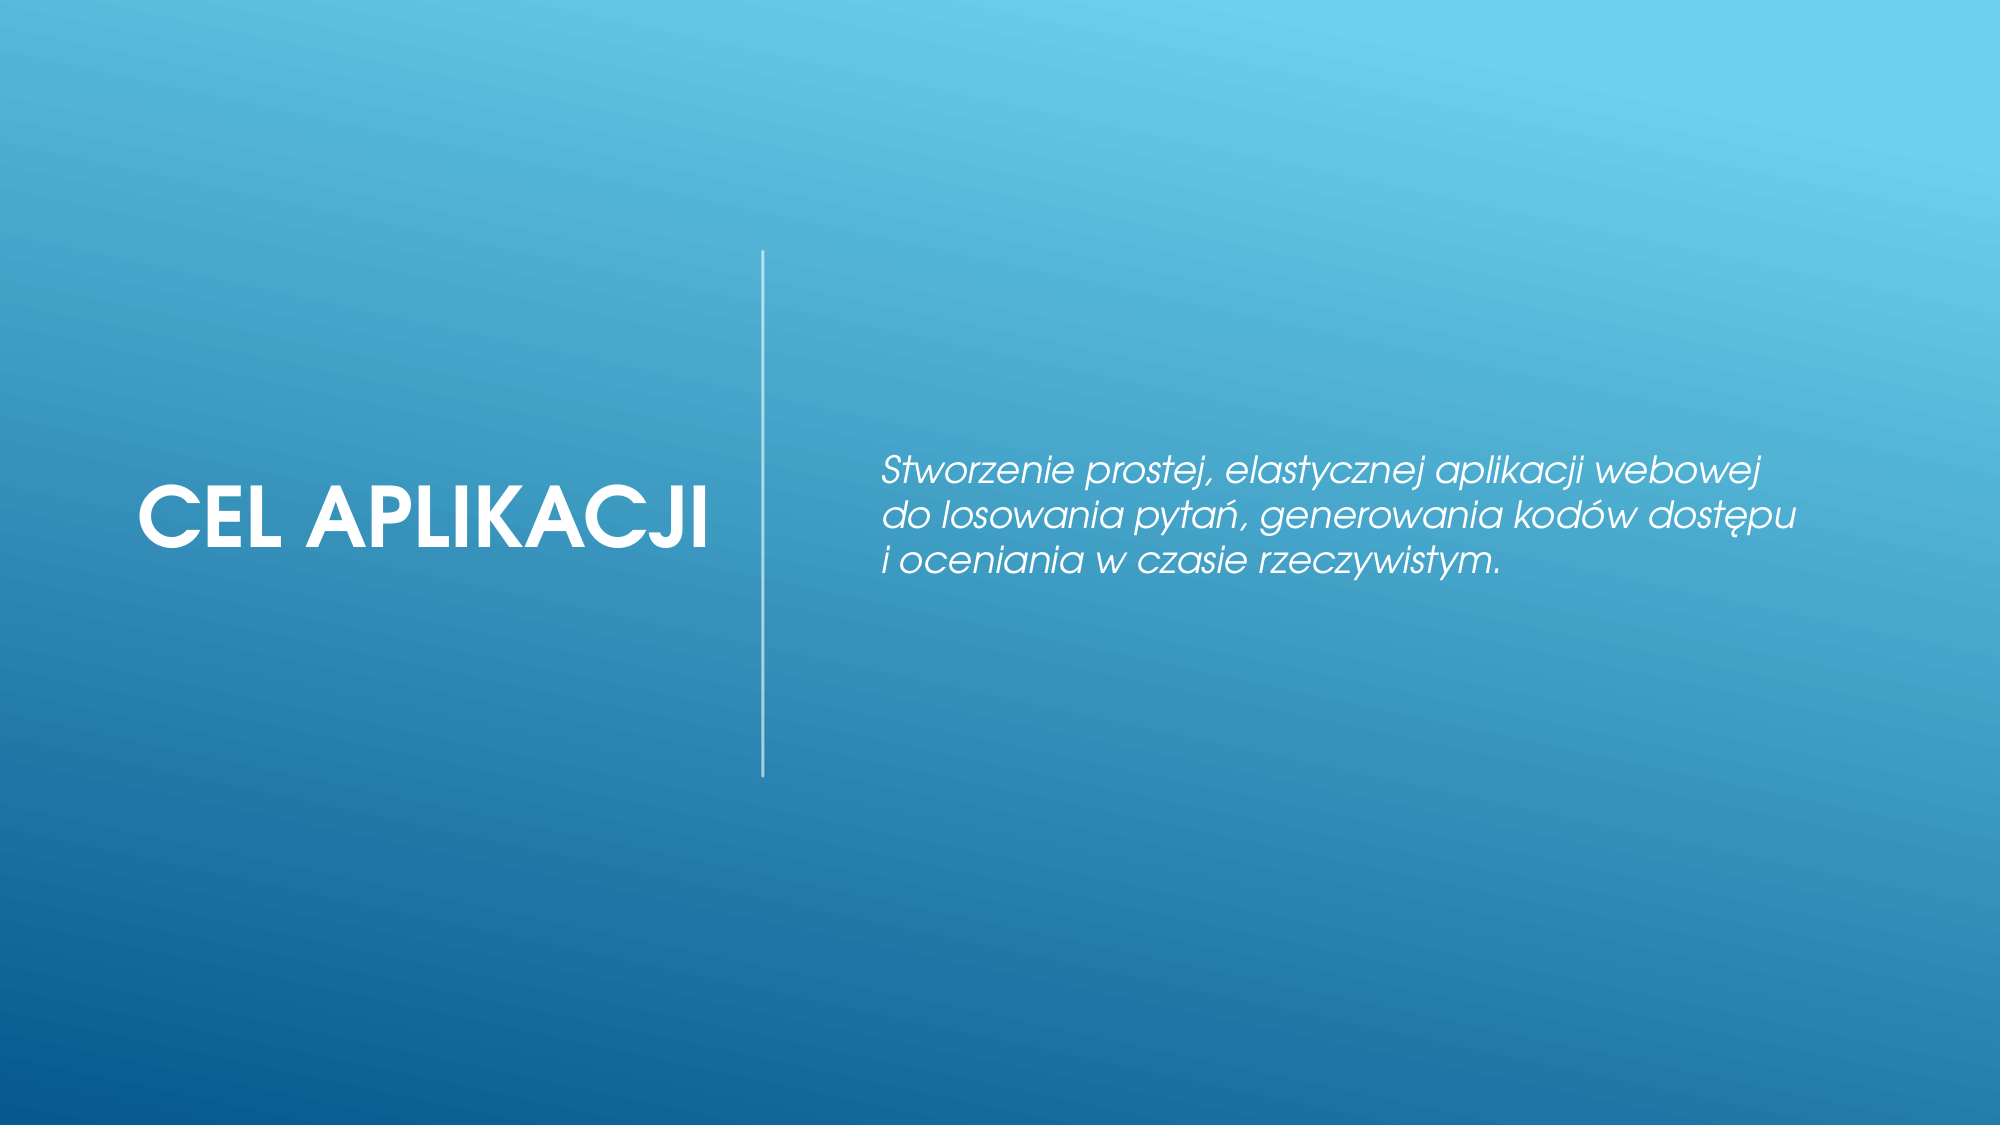

Stworzenie prostej, elastycznej aplikacji webowej do losowania pytań, generowania kodów dostępu i oceniania w czasie rzeczywistym.
Cel aplikacji